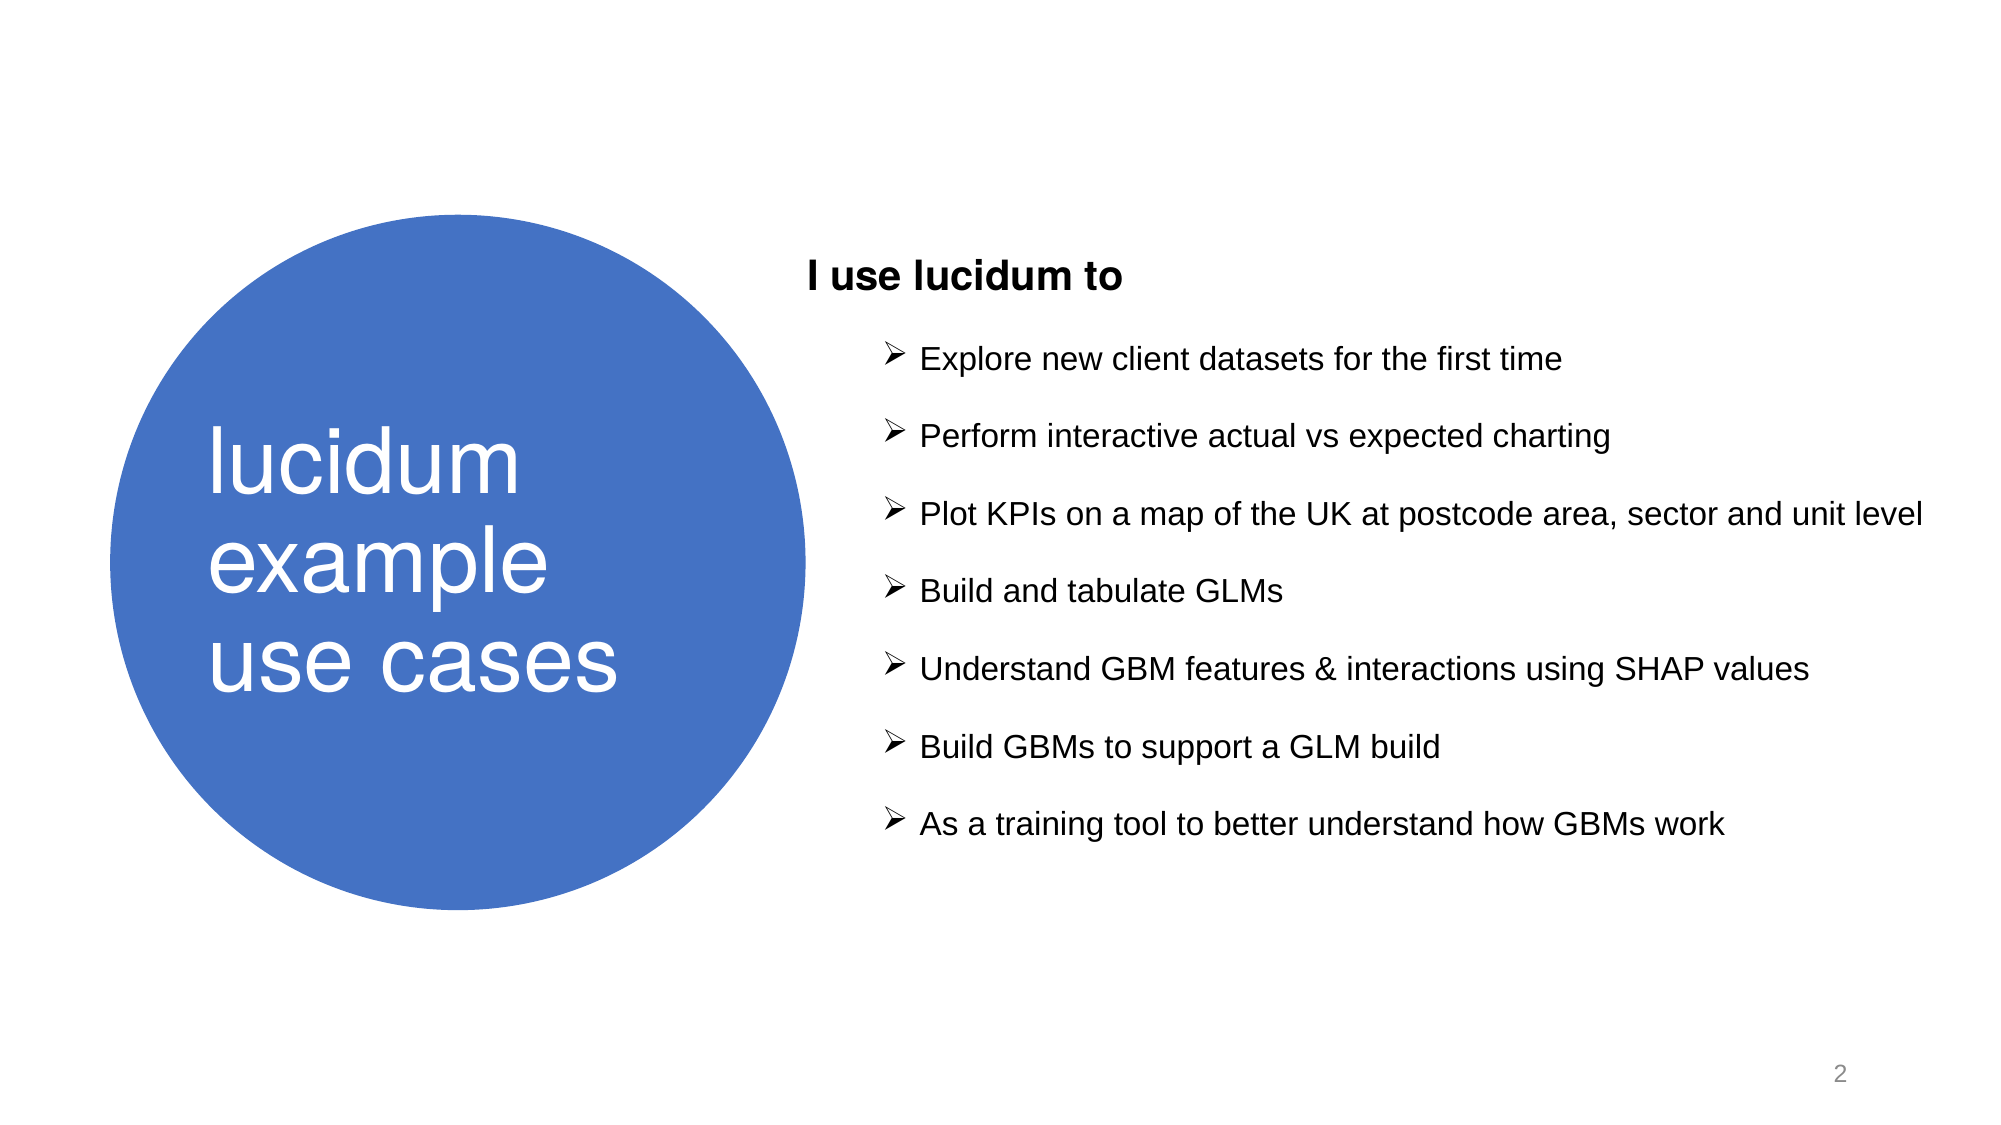

# lucidum example use cases
I use lucidum to
Explore new client datasets for the first time
Perform interactive actual vs expected charting
Plot KPIs on a map of the UK at postcode area, sector and unit level
Build and tabulate GLMs
Understand GBM features & interactions using SHAP values
Build GBMs to support a GLM build
As a training tool to better understand how GBMs work
2